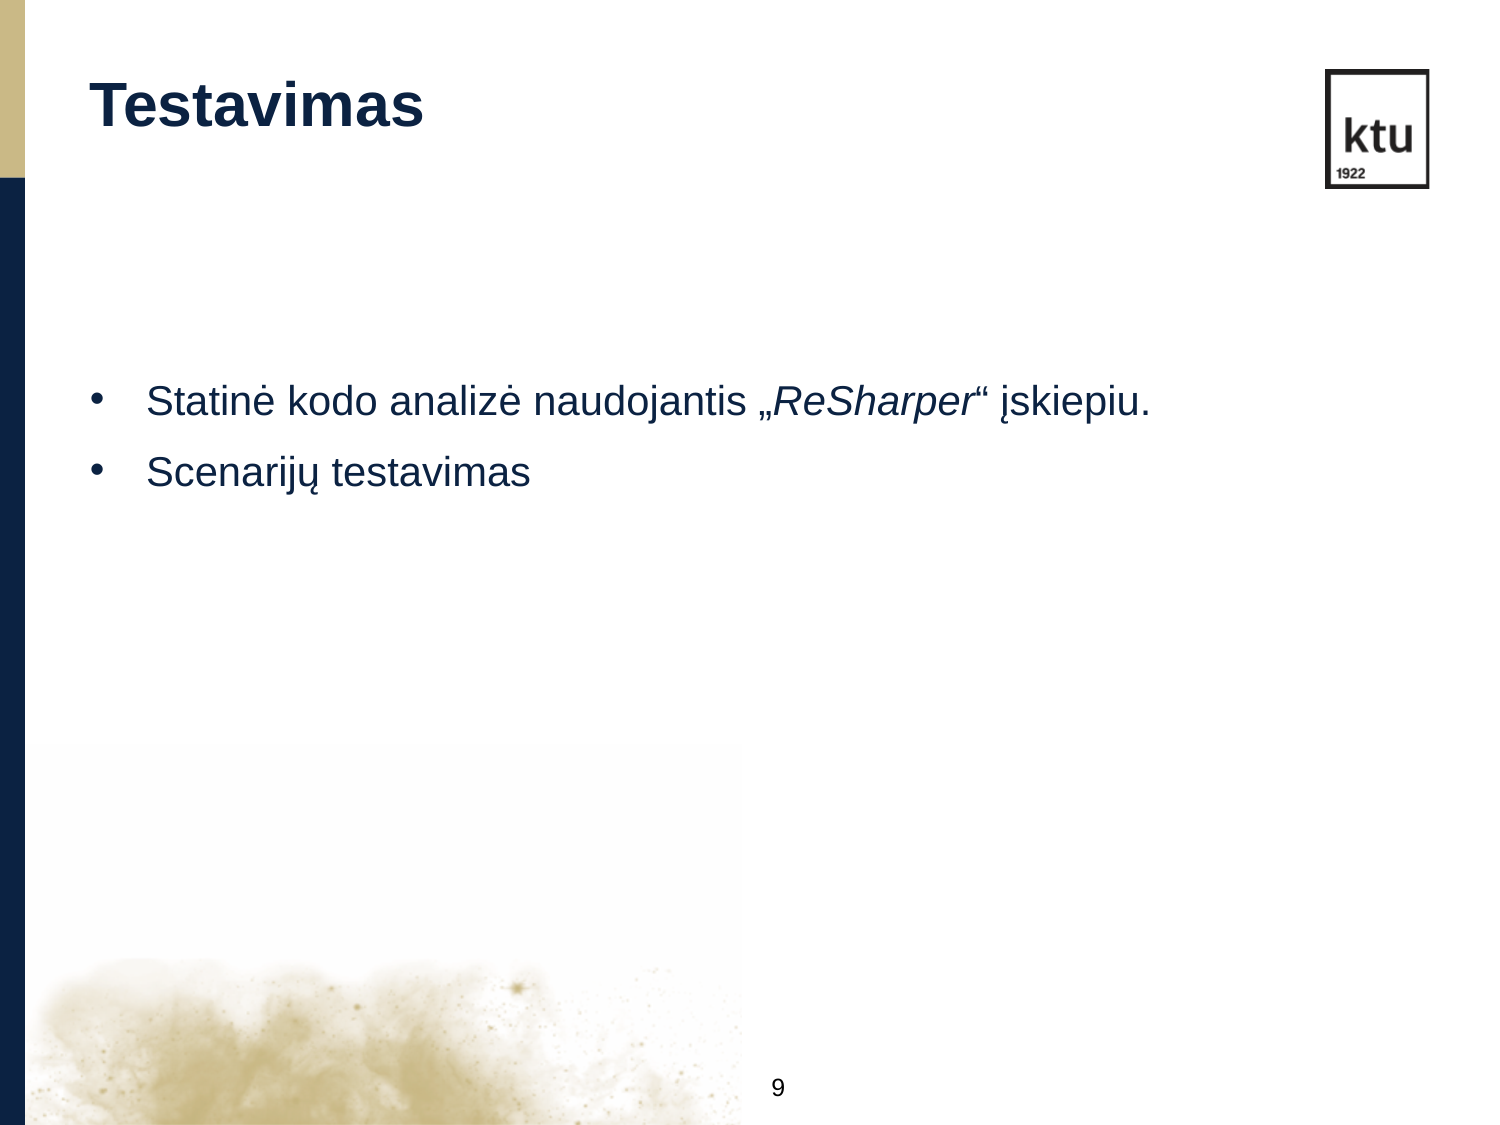

Testavimas
Statinė kodo analizė naudojantis „ReSharper“ įskiepiu.
Scenarijų testavimas